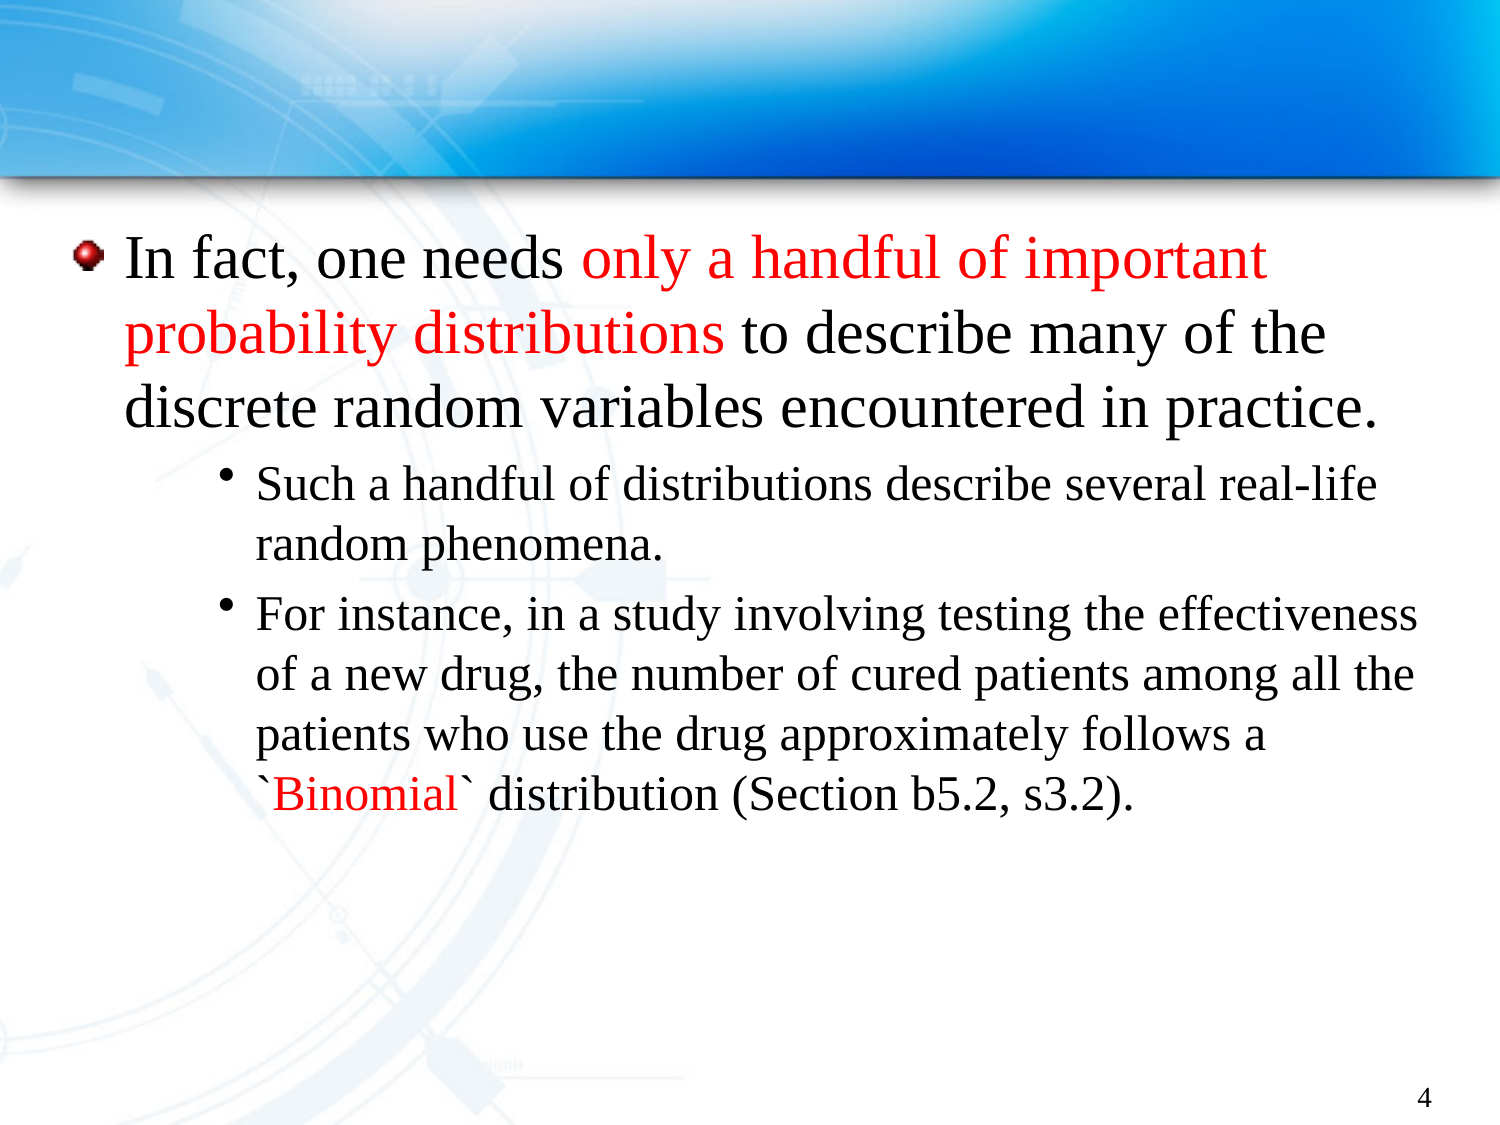

#
In fact, one needs only a handful of important probability distributions to describe many of the discrete random variables encountered in practice.
Such a handful of distributions describe several real-life random phenomena.
For instance, in a study involving testing the effectiveness of a new drug, the number of cured patients among all the patients who use the drug approximately follows a `Binomial` distribution (Section b5.2, s3.2).
4